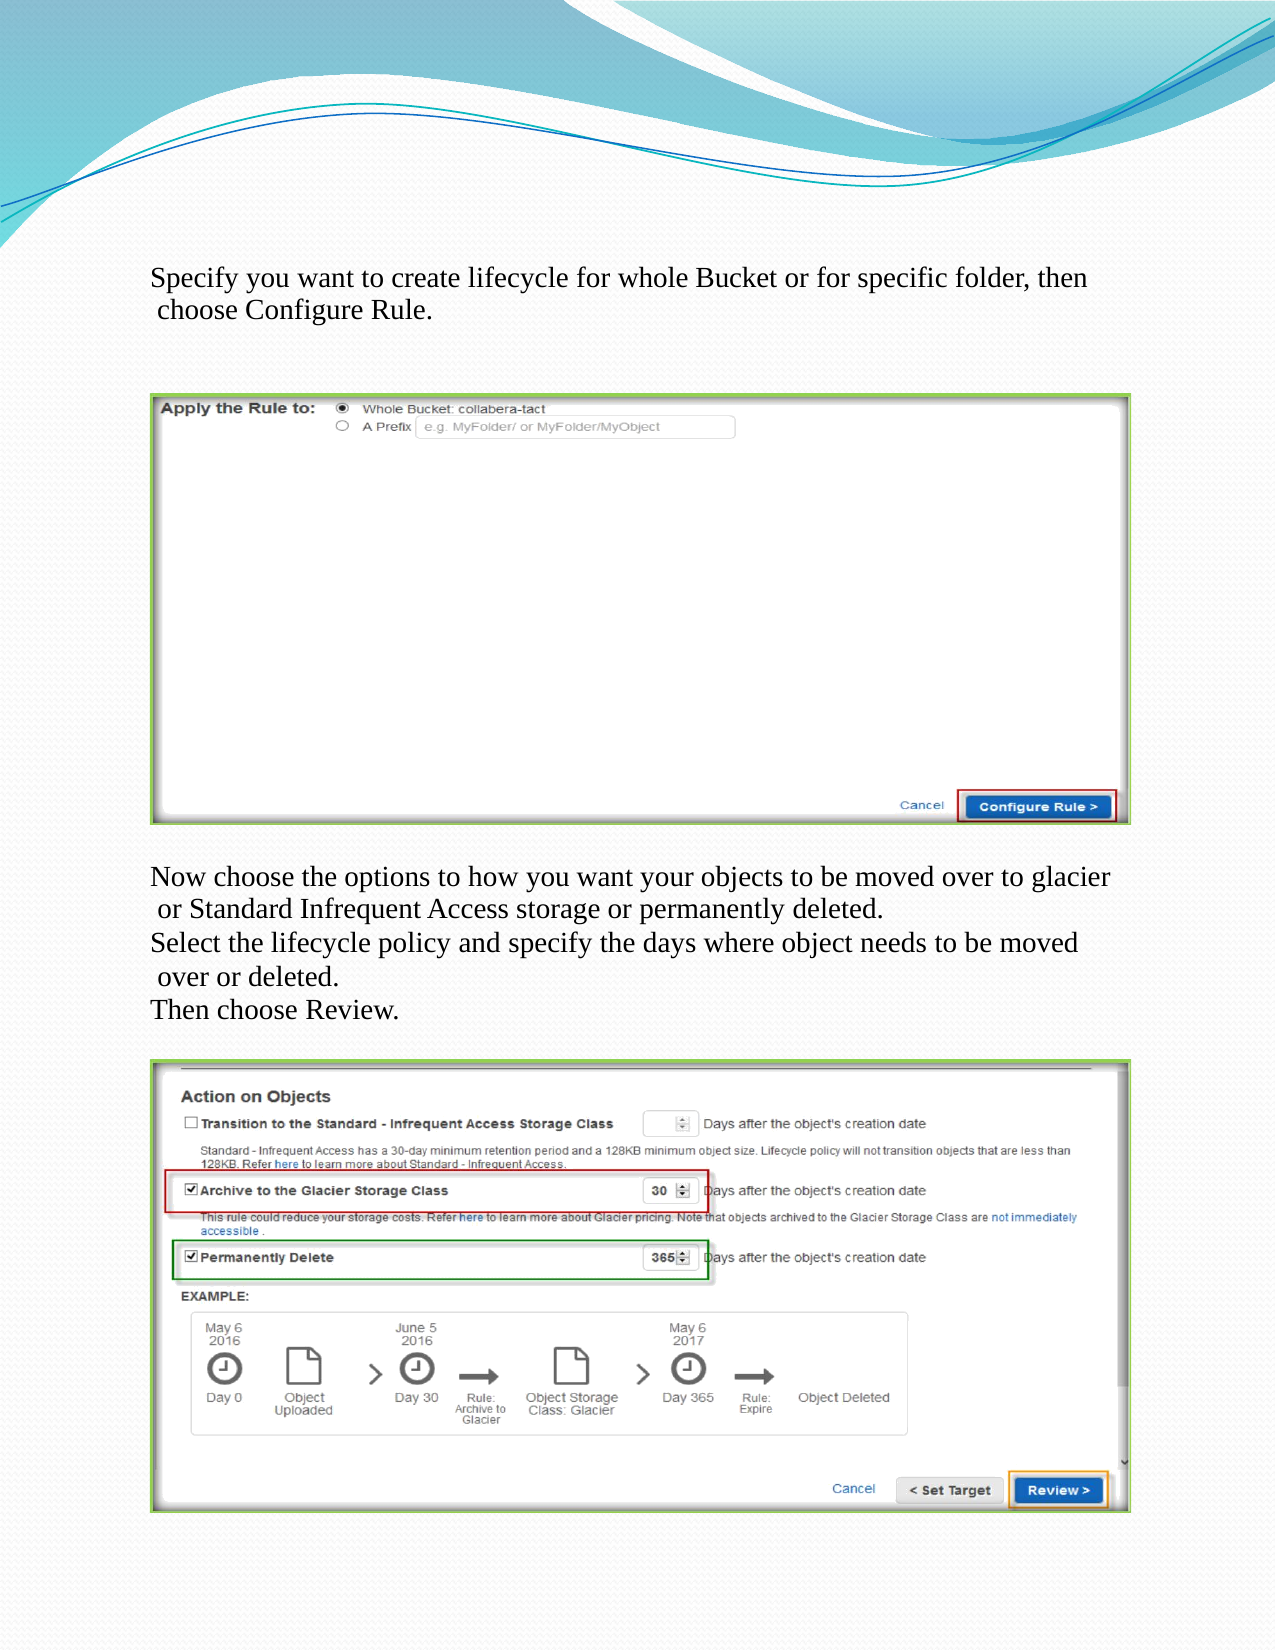

Specify you want to create lifecycle for whole Bucket or for specific folder, then  choose Configure Rule.

Now choose the options to how you want your objects to be moved over to glacier  or Standard Infrequent Access storage or permanently deleted.
Select the lifecycle policy and specify the days where object needs to be moved  over or deleted.
Then choose Review.